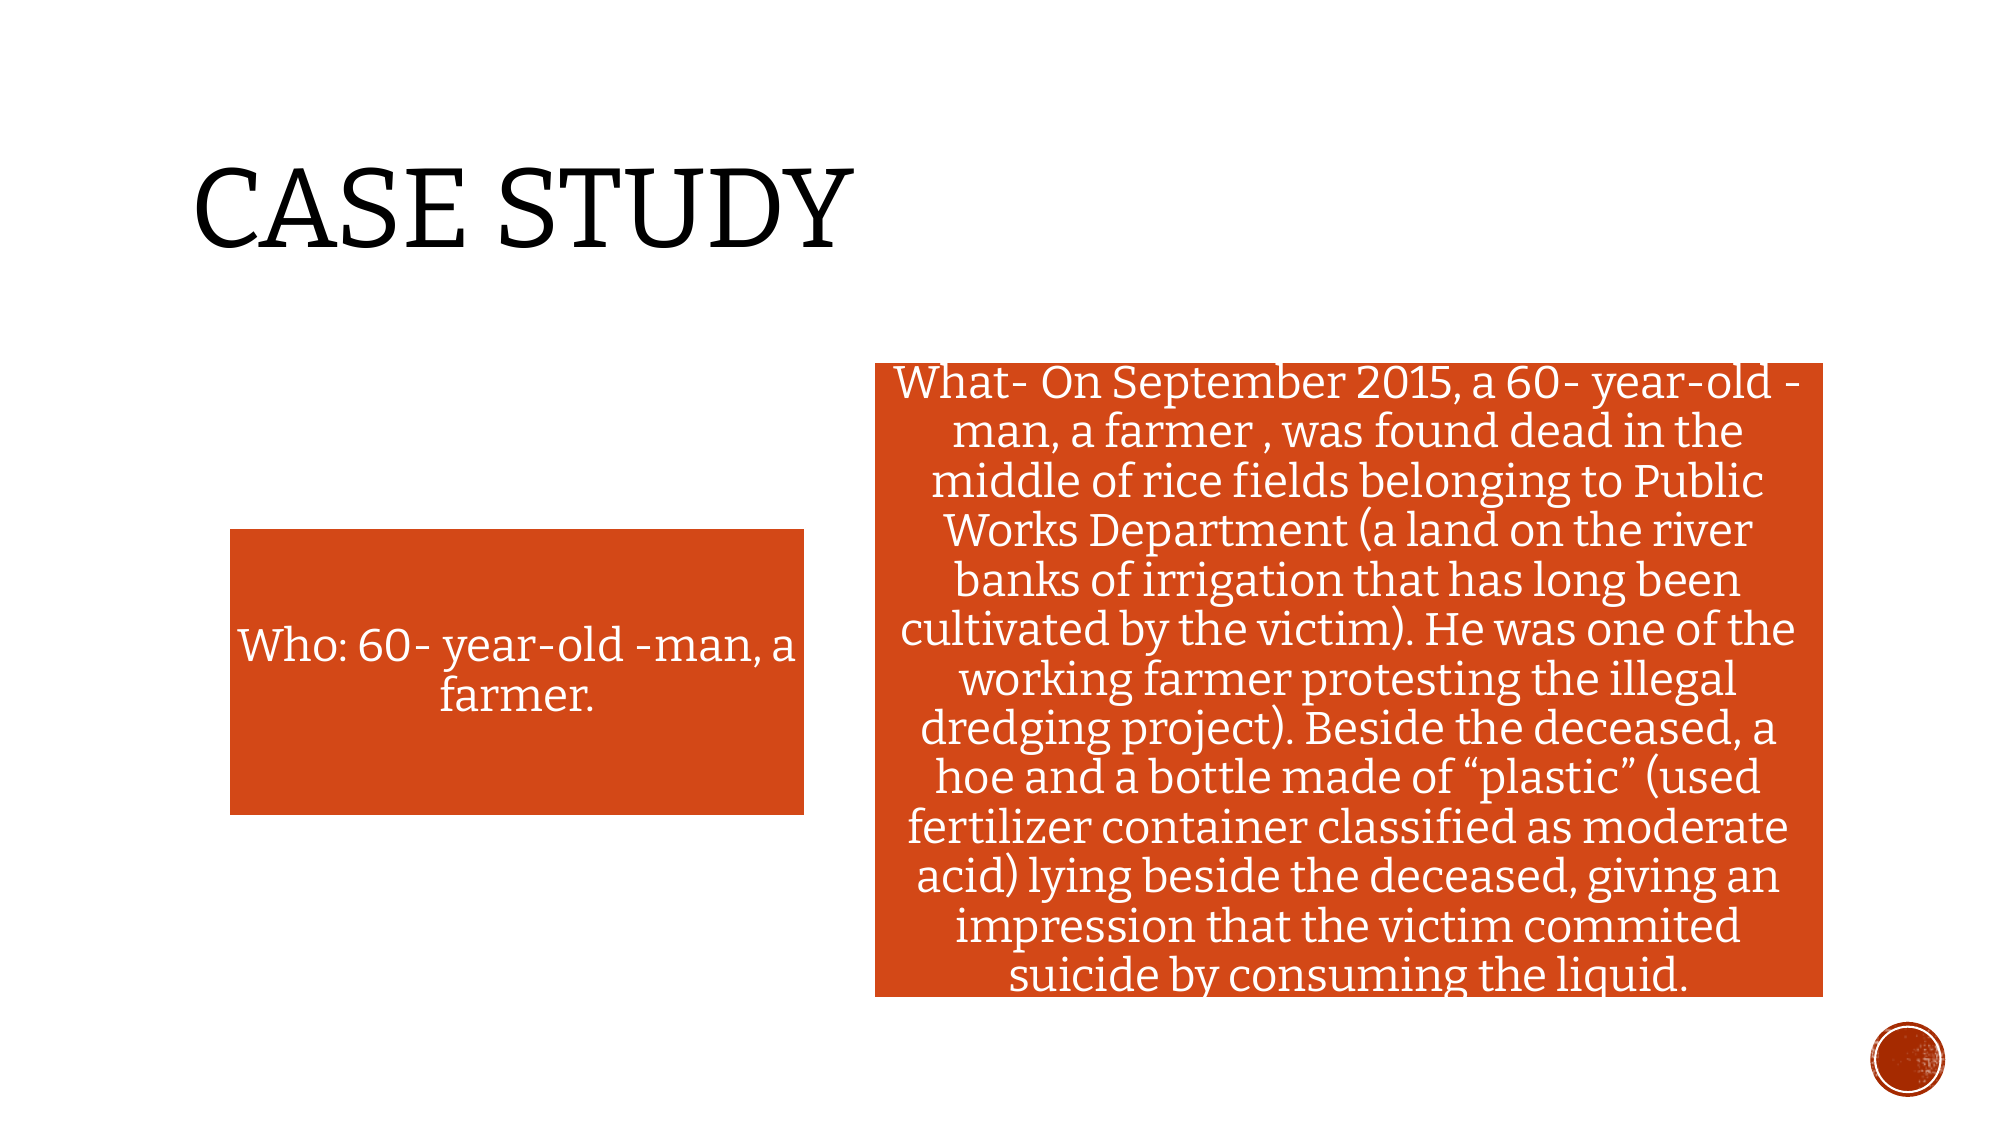

# CASE STUDY
Who: 60- year-old -man, a farmer.
What- On September 2015, a 60- year-old -man, a farmer , was found dead in the middle of rice fields belonging to Public Works Department (a land on the river banks of irrigation that has long been cultivated by the victim). He was one of the working farmer protesting the illegal dredging project). Beside the deceased, a hoe and a bottle made of “plastic” (used fertilizer container classified as moderate acid) lying beside the deceased, giving an impression that the victim commited suicide by consuming the liquid.